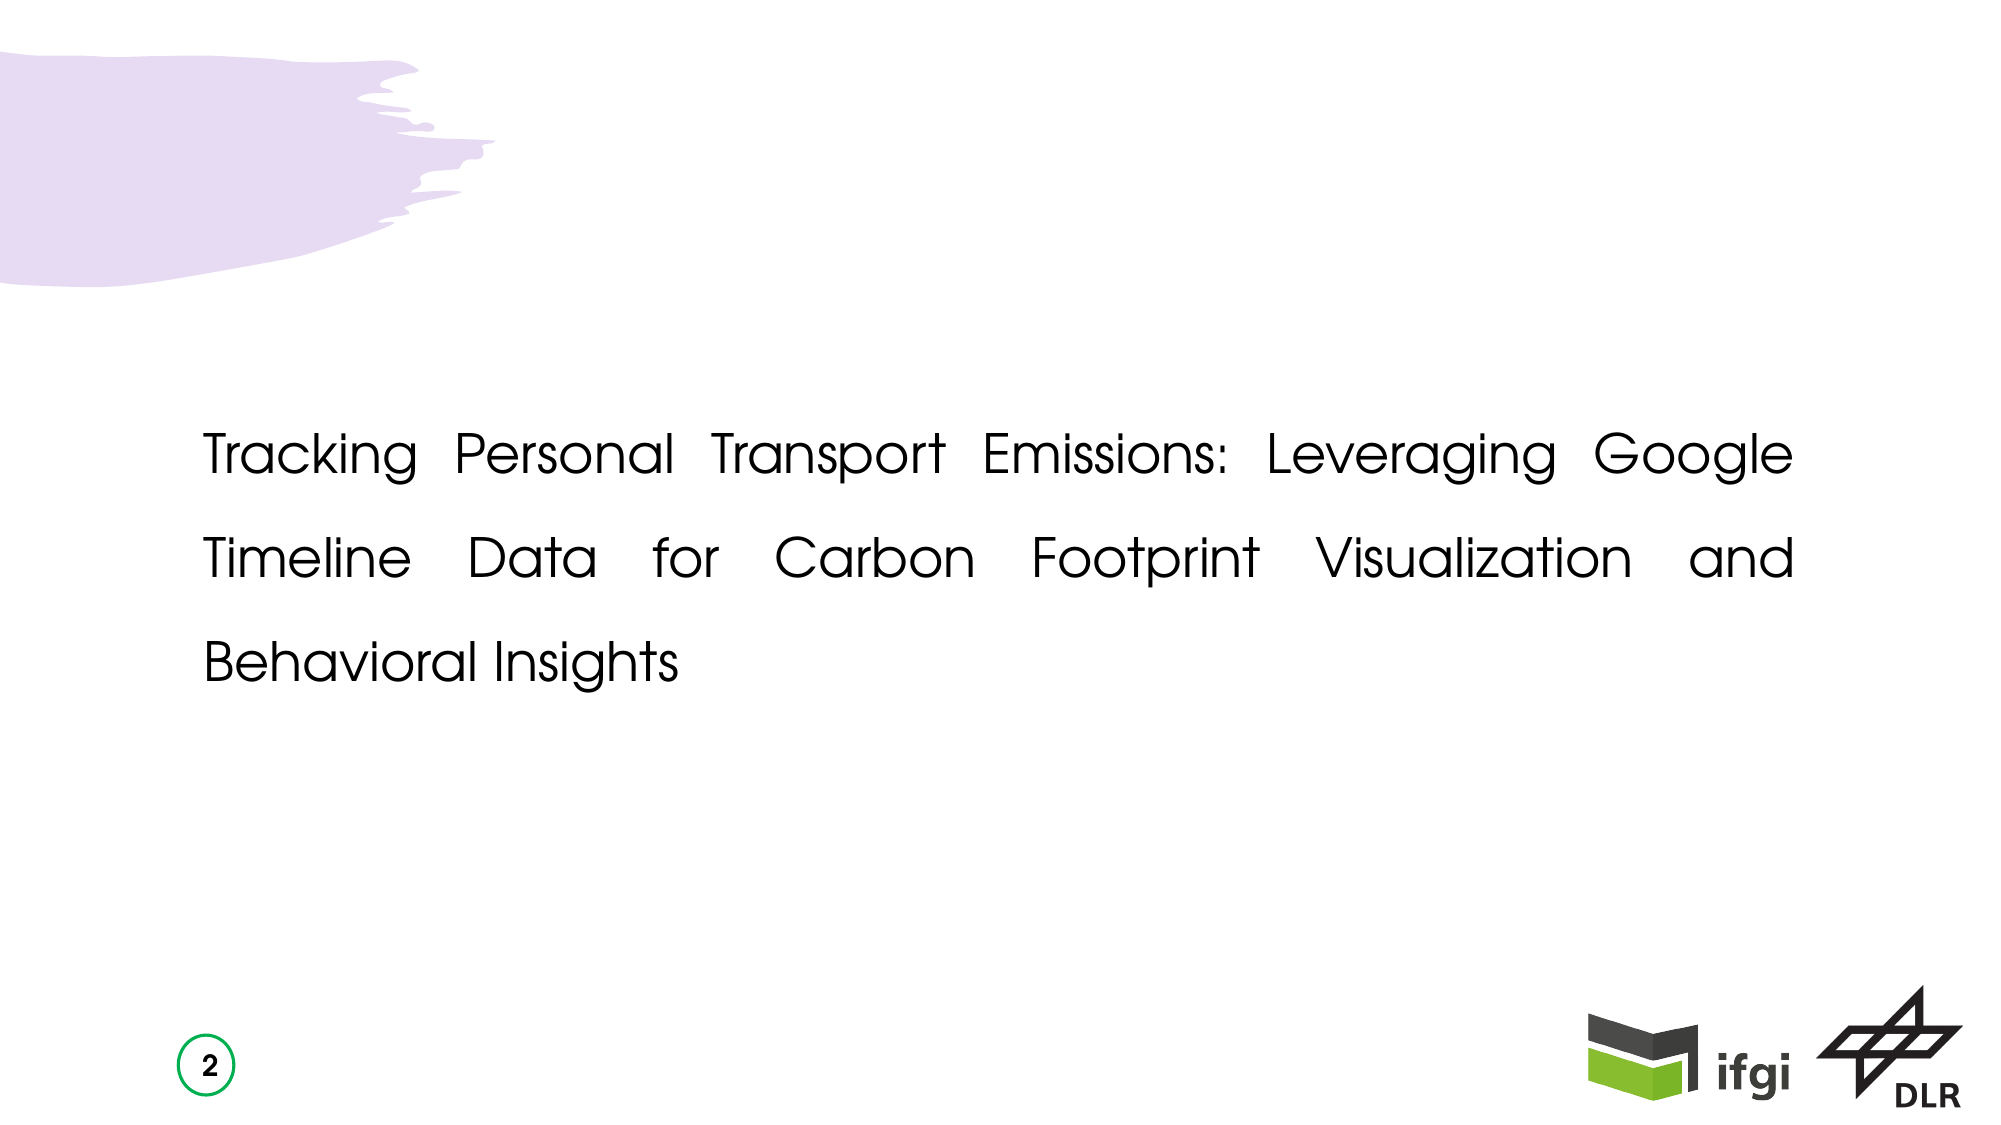

Tracking Personal Transport Emissions: Leveraging Google Timeline Data for Carbon Footprint Visualization and Behavioral Insights
2